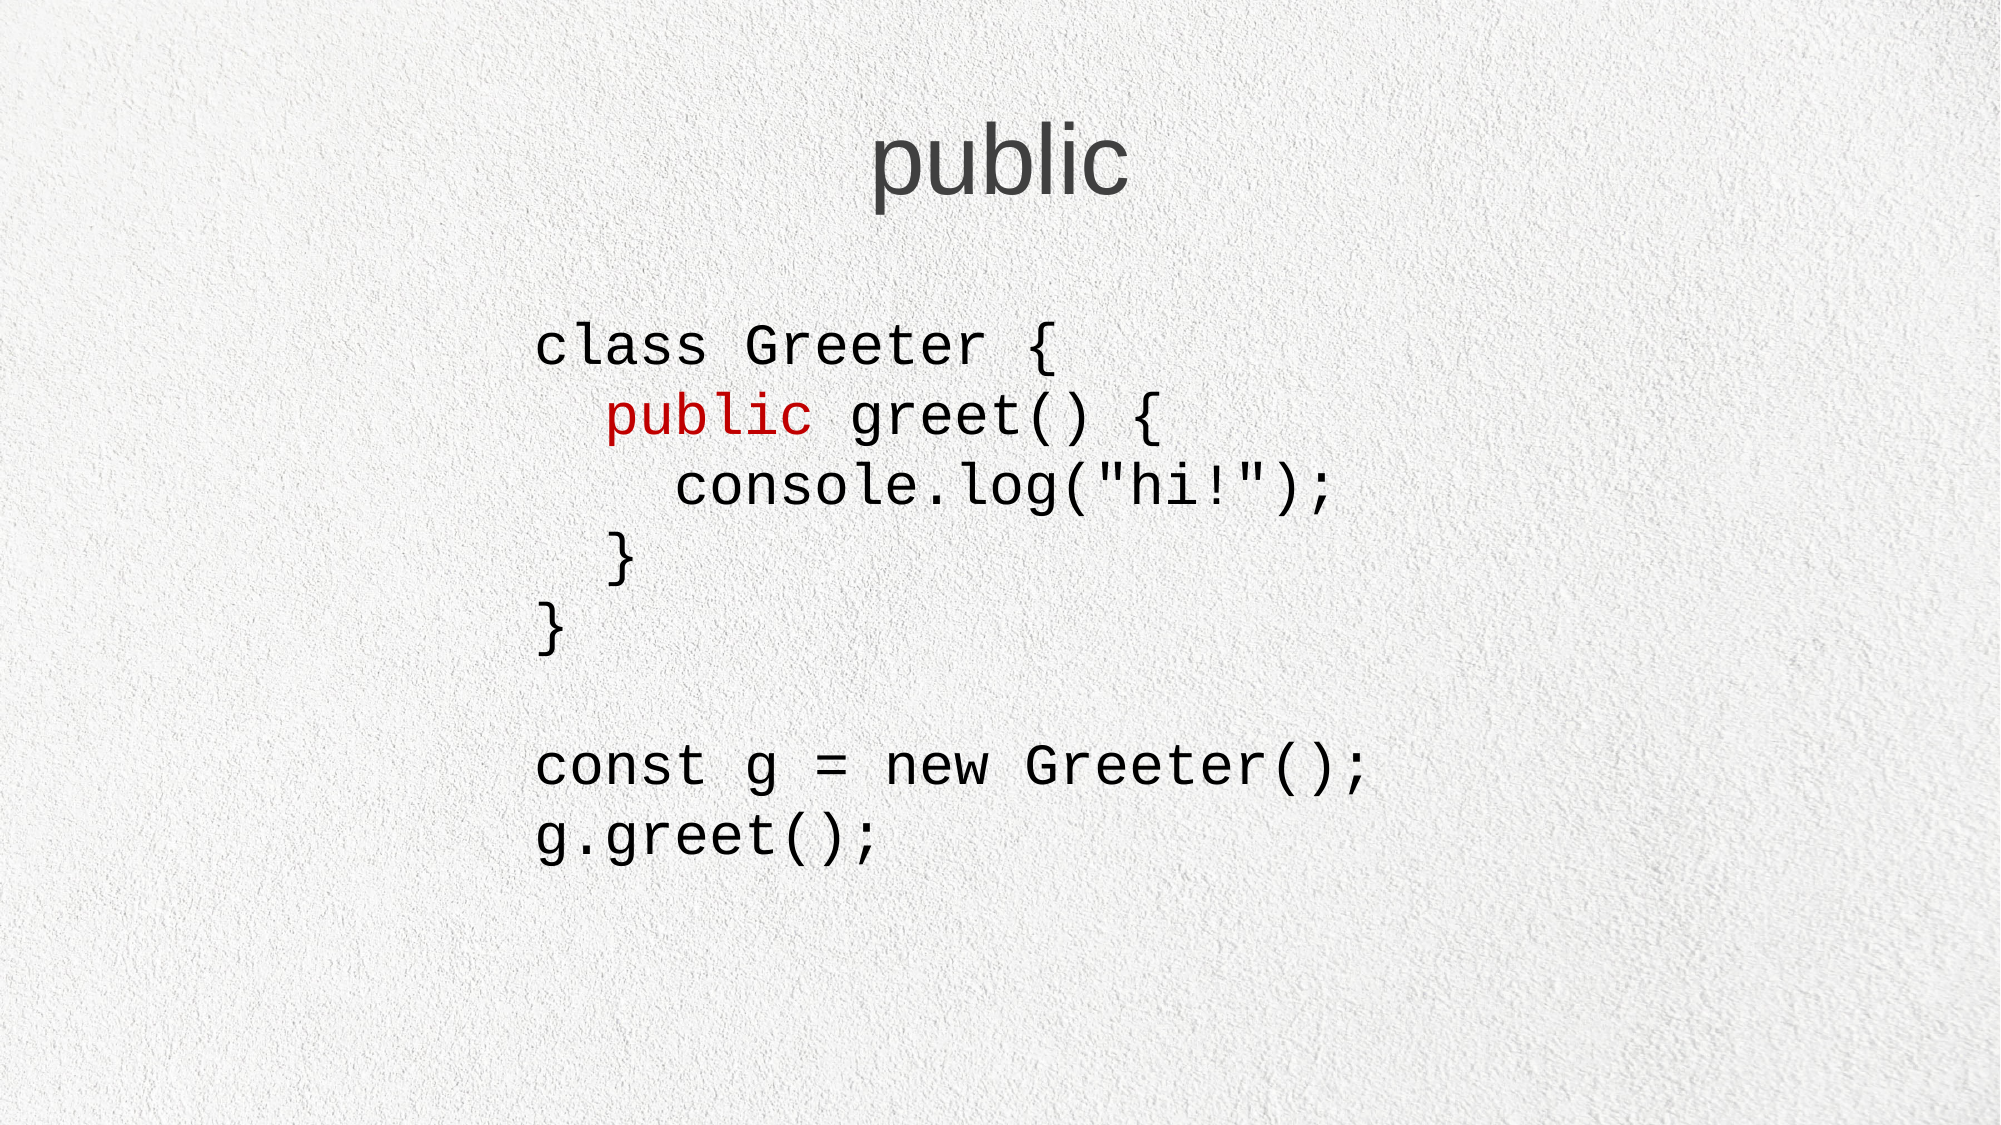

public
class Greeter {
  public greet() {
    console.log("hi!");
  }
}

const g = new Greeter();
g.greet();